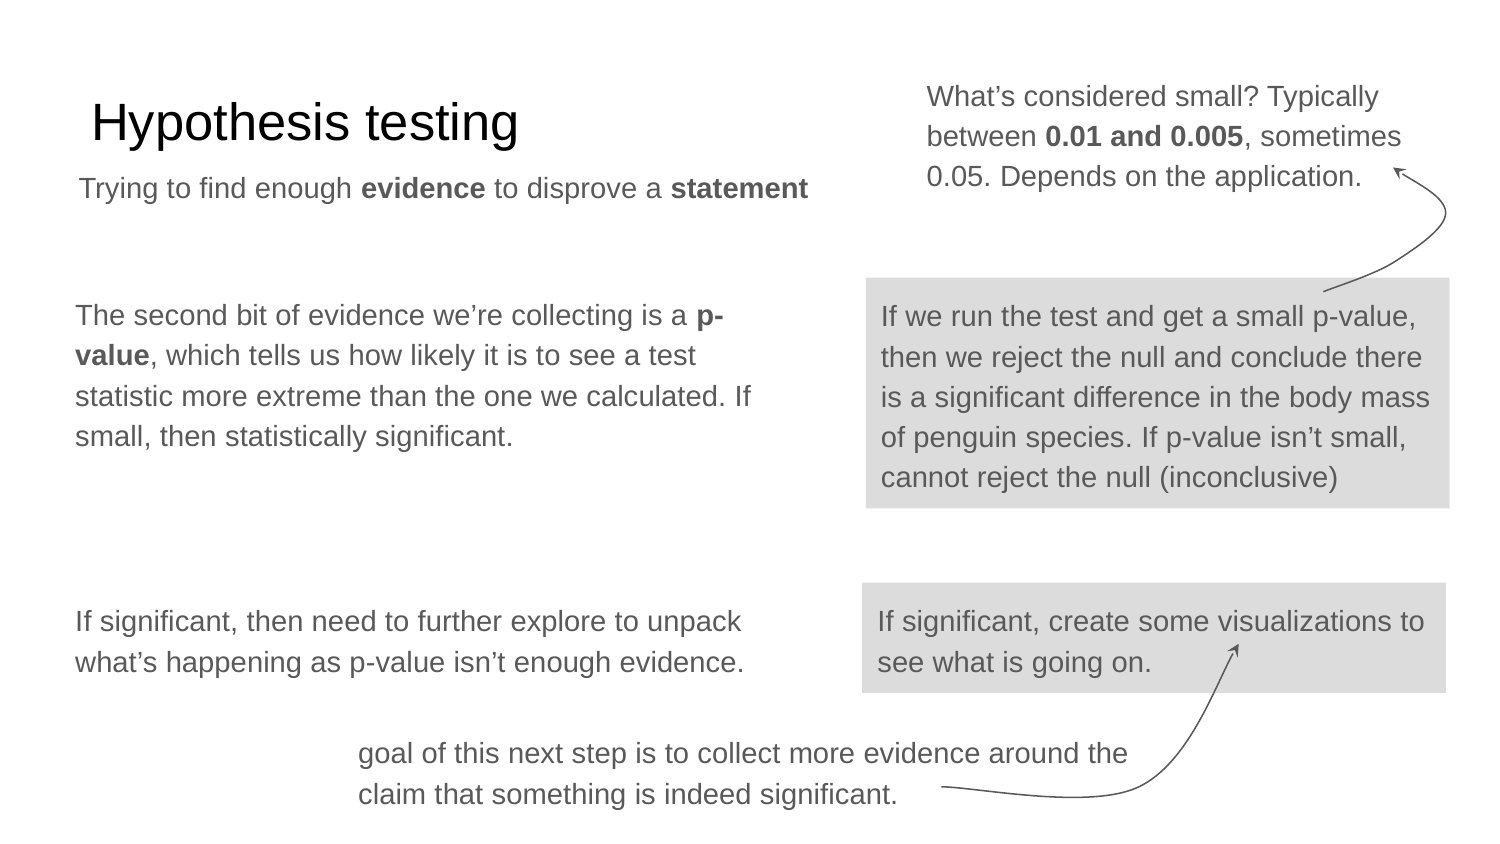

What’s considered small? Typically between 0.01 and 0.005, sometimes 0.05. Depends on the application.

# Hypothesis testing
Trying to find enough evidence to disprove a statement
The second bit of evidence we’re collecting is a p-value, which tells us how likely it is to see a test statistic more extreme than the one we calculated. If small, then statistically significant.
If we run the test and get a small p-value, then we reject the null and conclude there is a significant difference in the body mass of penguin species. If p-value isn’t small, cannot reject the null (inconclusive)
If significant, then need to further explore to unpack what’s happening as p-value isn’t enough evidence.
If significant, create some visualizations to see what is going on.

goal of this next step is to collect more evidence around the claim that something is indeed significant.